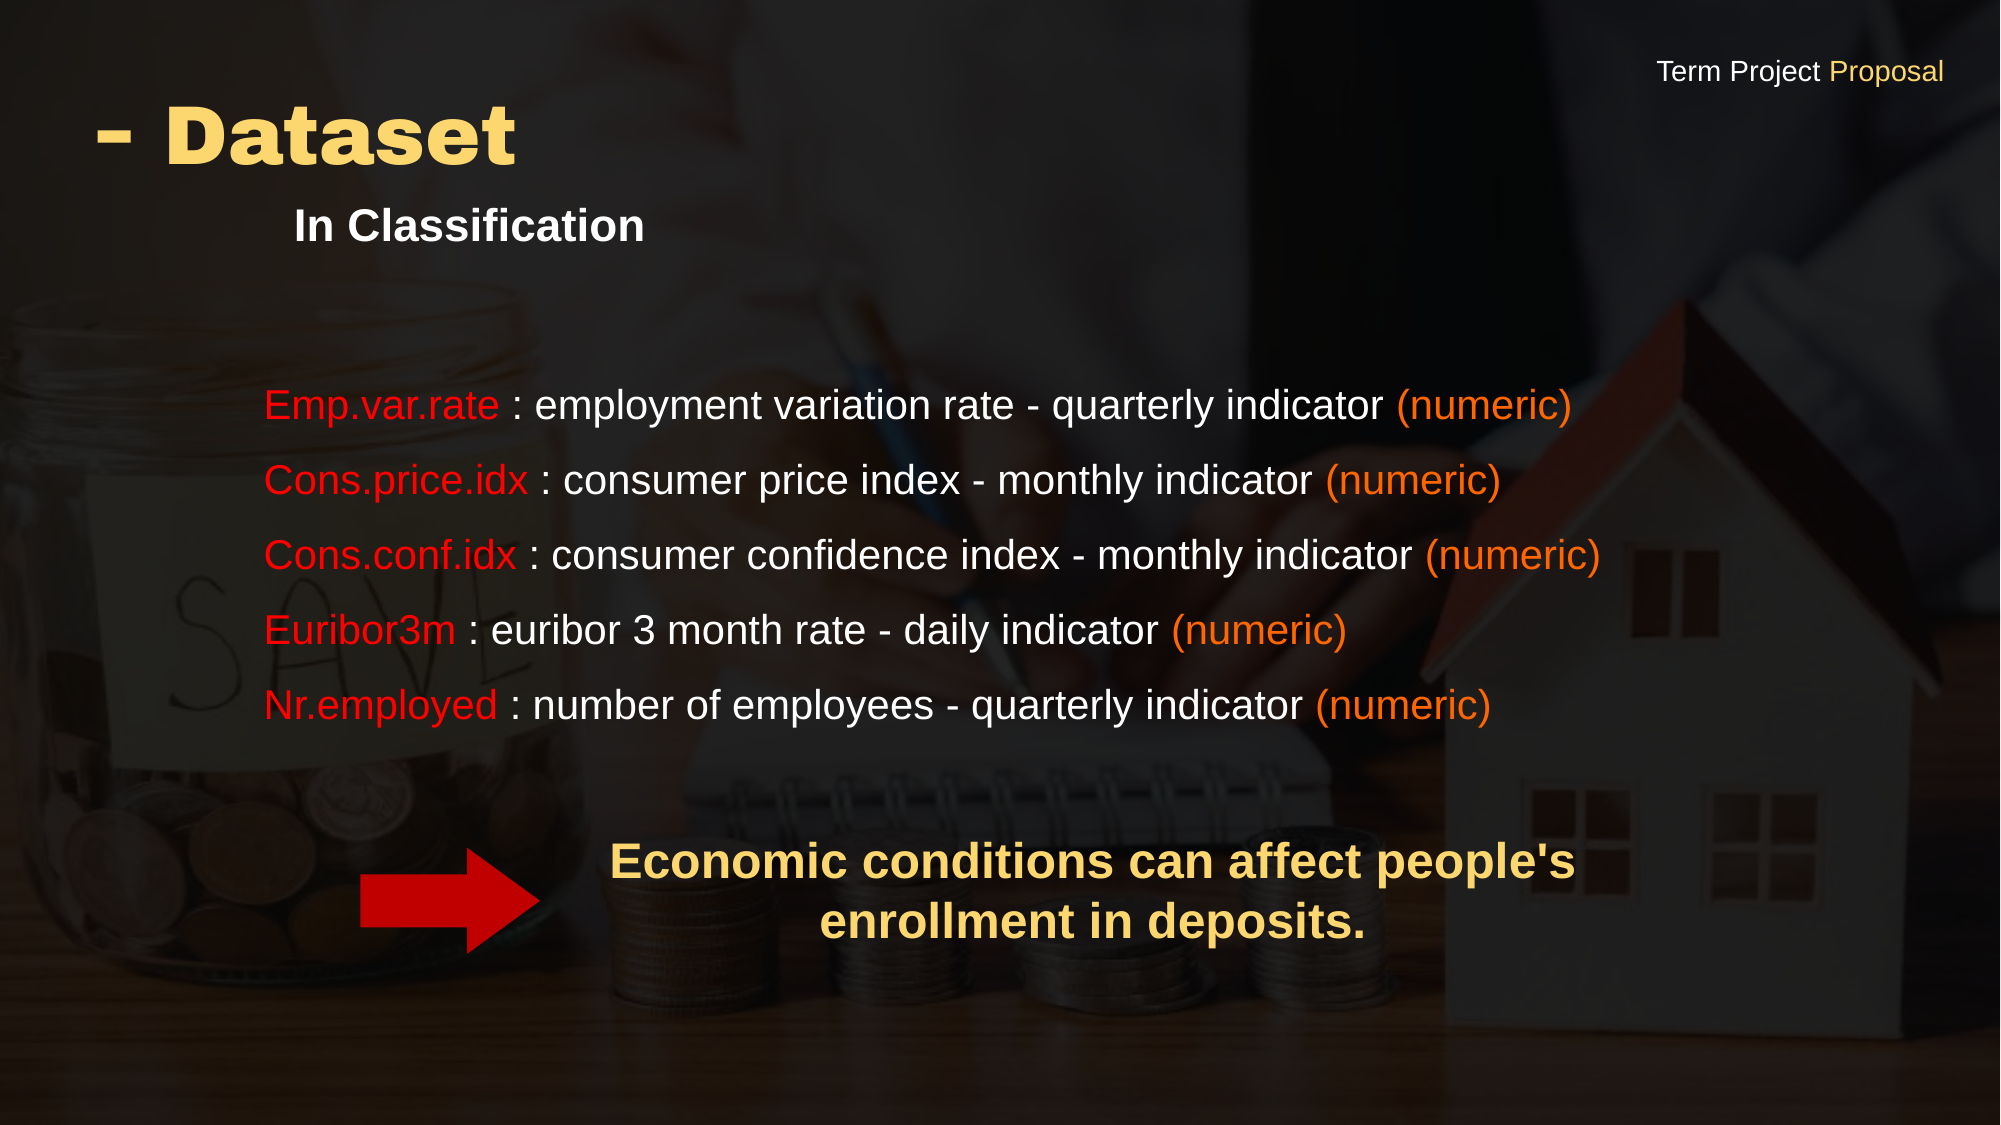

Term Project Proposal
# Dataset

In Classification
Emp.var.rate : employment variation rate - quarterly indicator (numeric)

Cons.price.idx : consumer price index - monthly indicator (numeric)

Cons.conf.idx : consumer confidence index - monthly indicator (numeric)

Euribor3m : euribor 3 month rate - daily indicator (numeric)

Nr.employed : number of employees - quarterly indicator (numeric)

Economic conditions can affect people's enrollment in deposits.